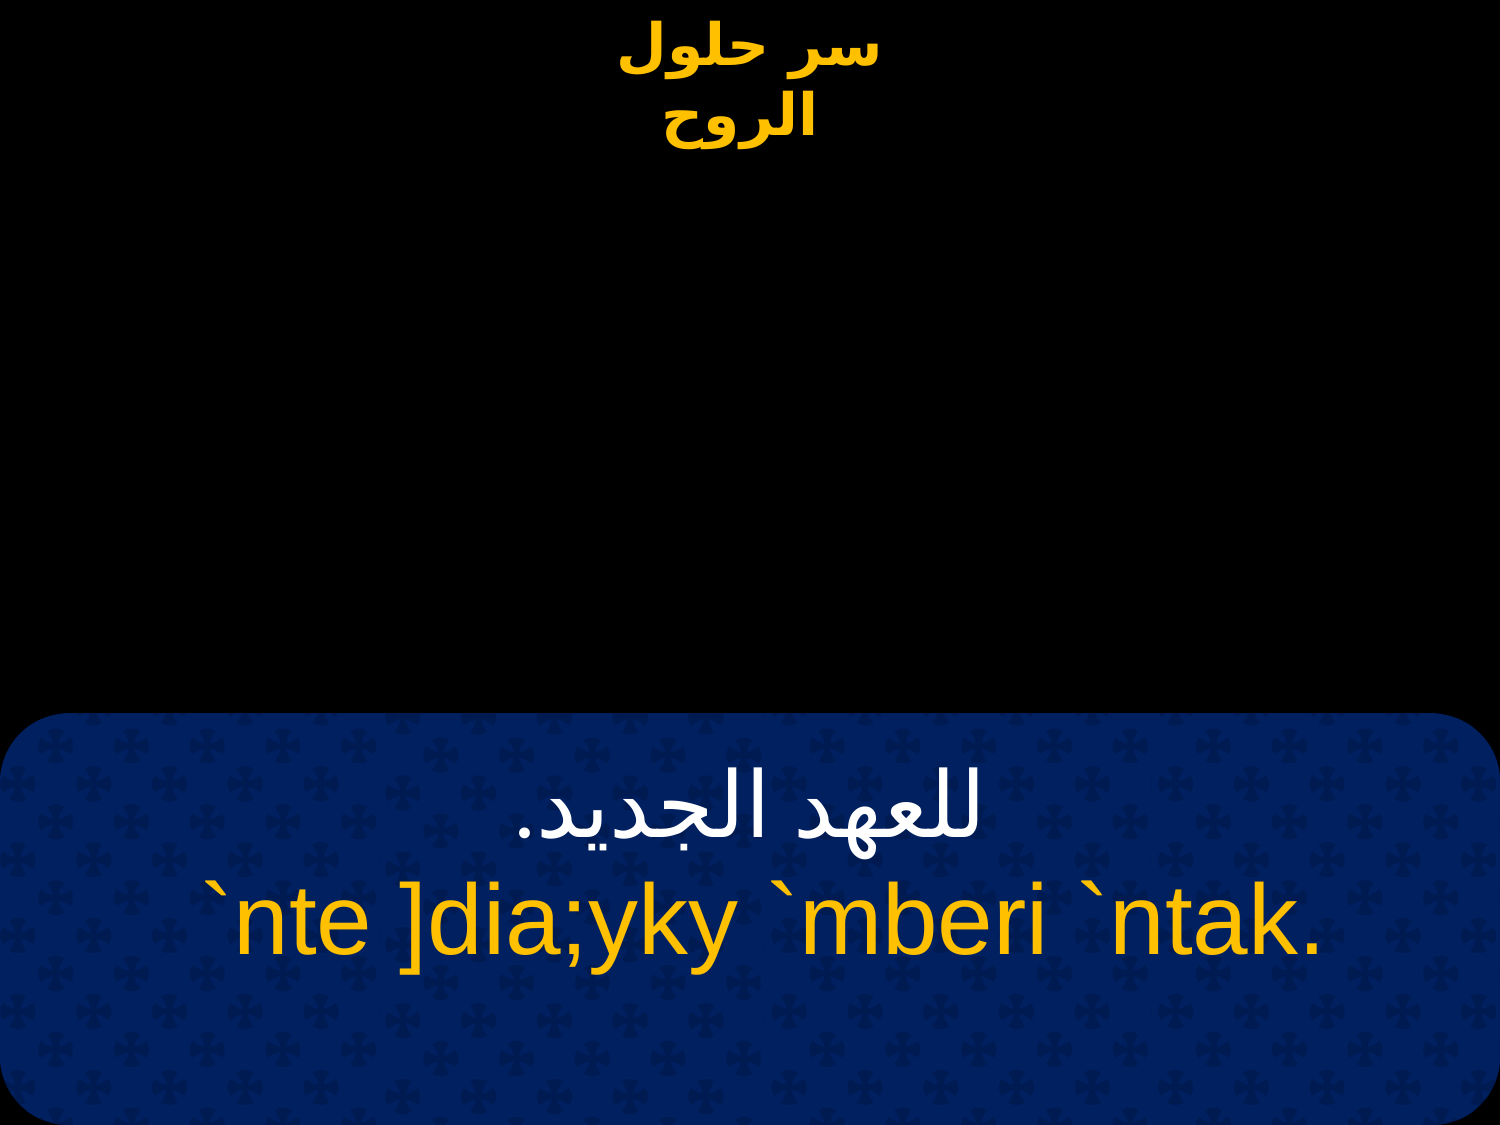

# للعهد الجديد.
 `nte ]dia;yky `mberi `ntak.